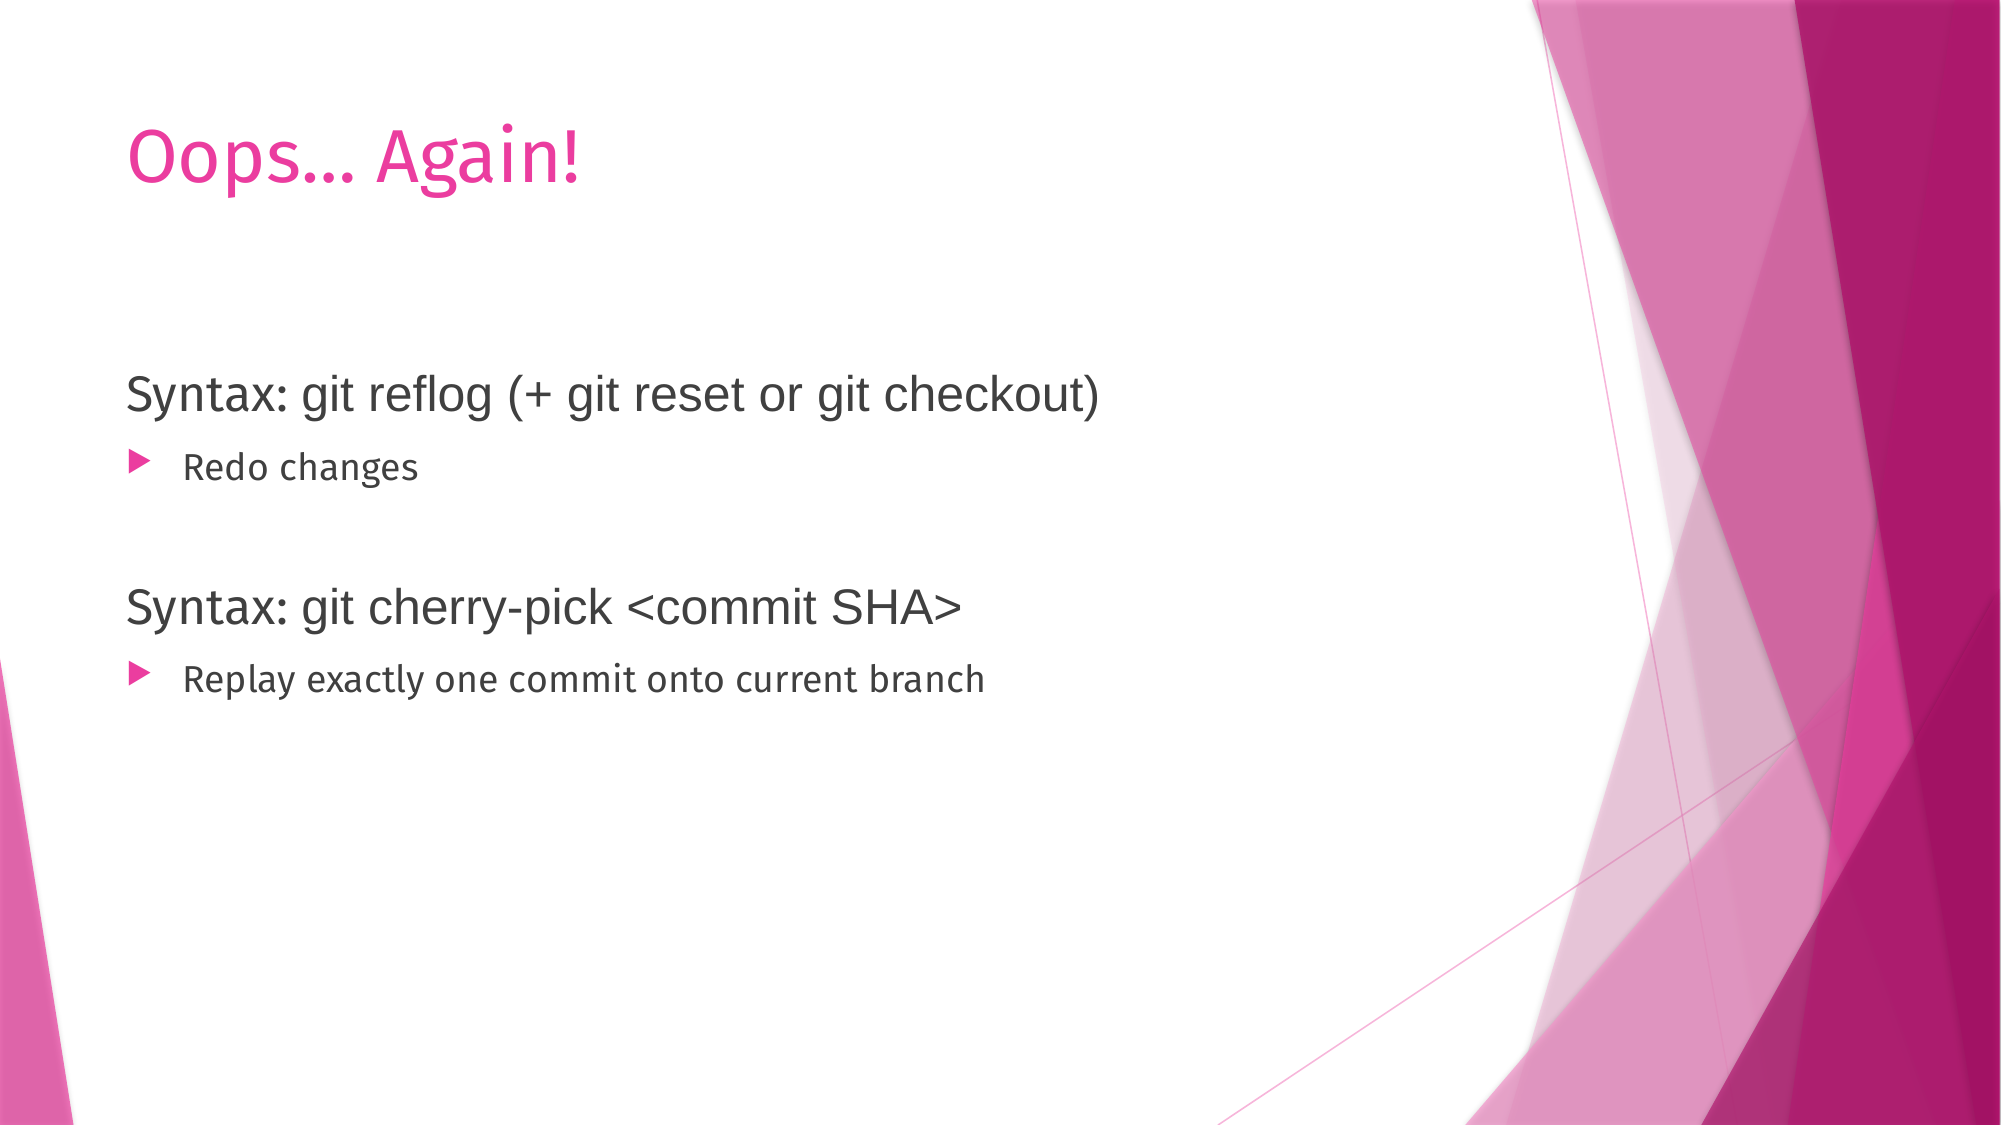

# Oops… Again!
Syntax: git reflog (+ git reset or git checkout)
Redo changes

Syntax: git cherry-pick <commit SHA>
Replay exactly one commit onto current branch